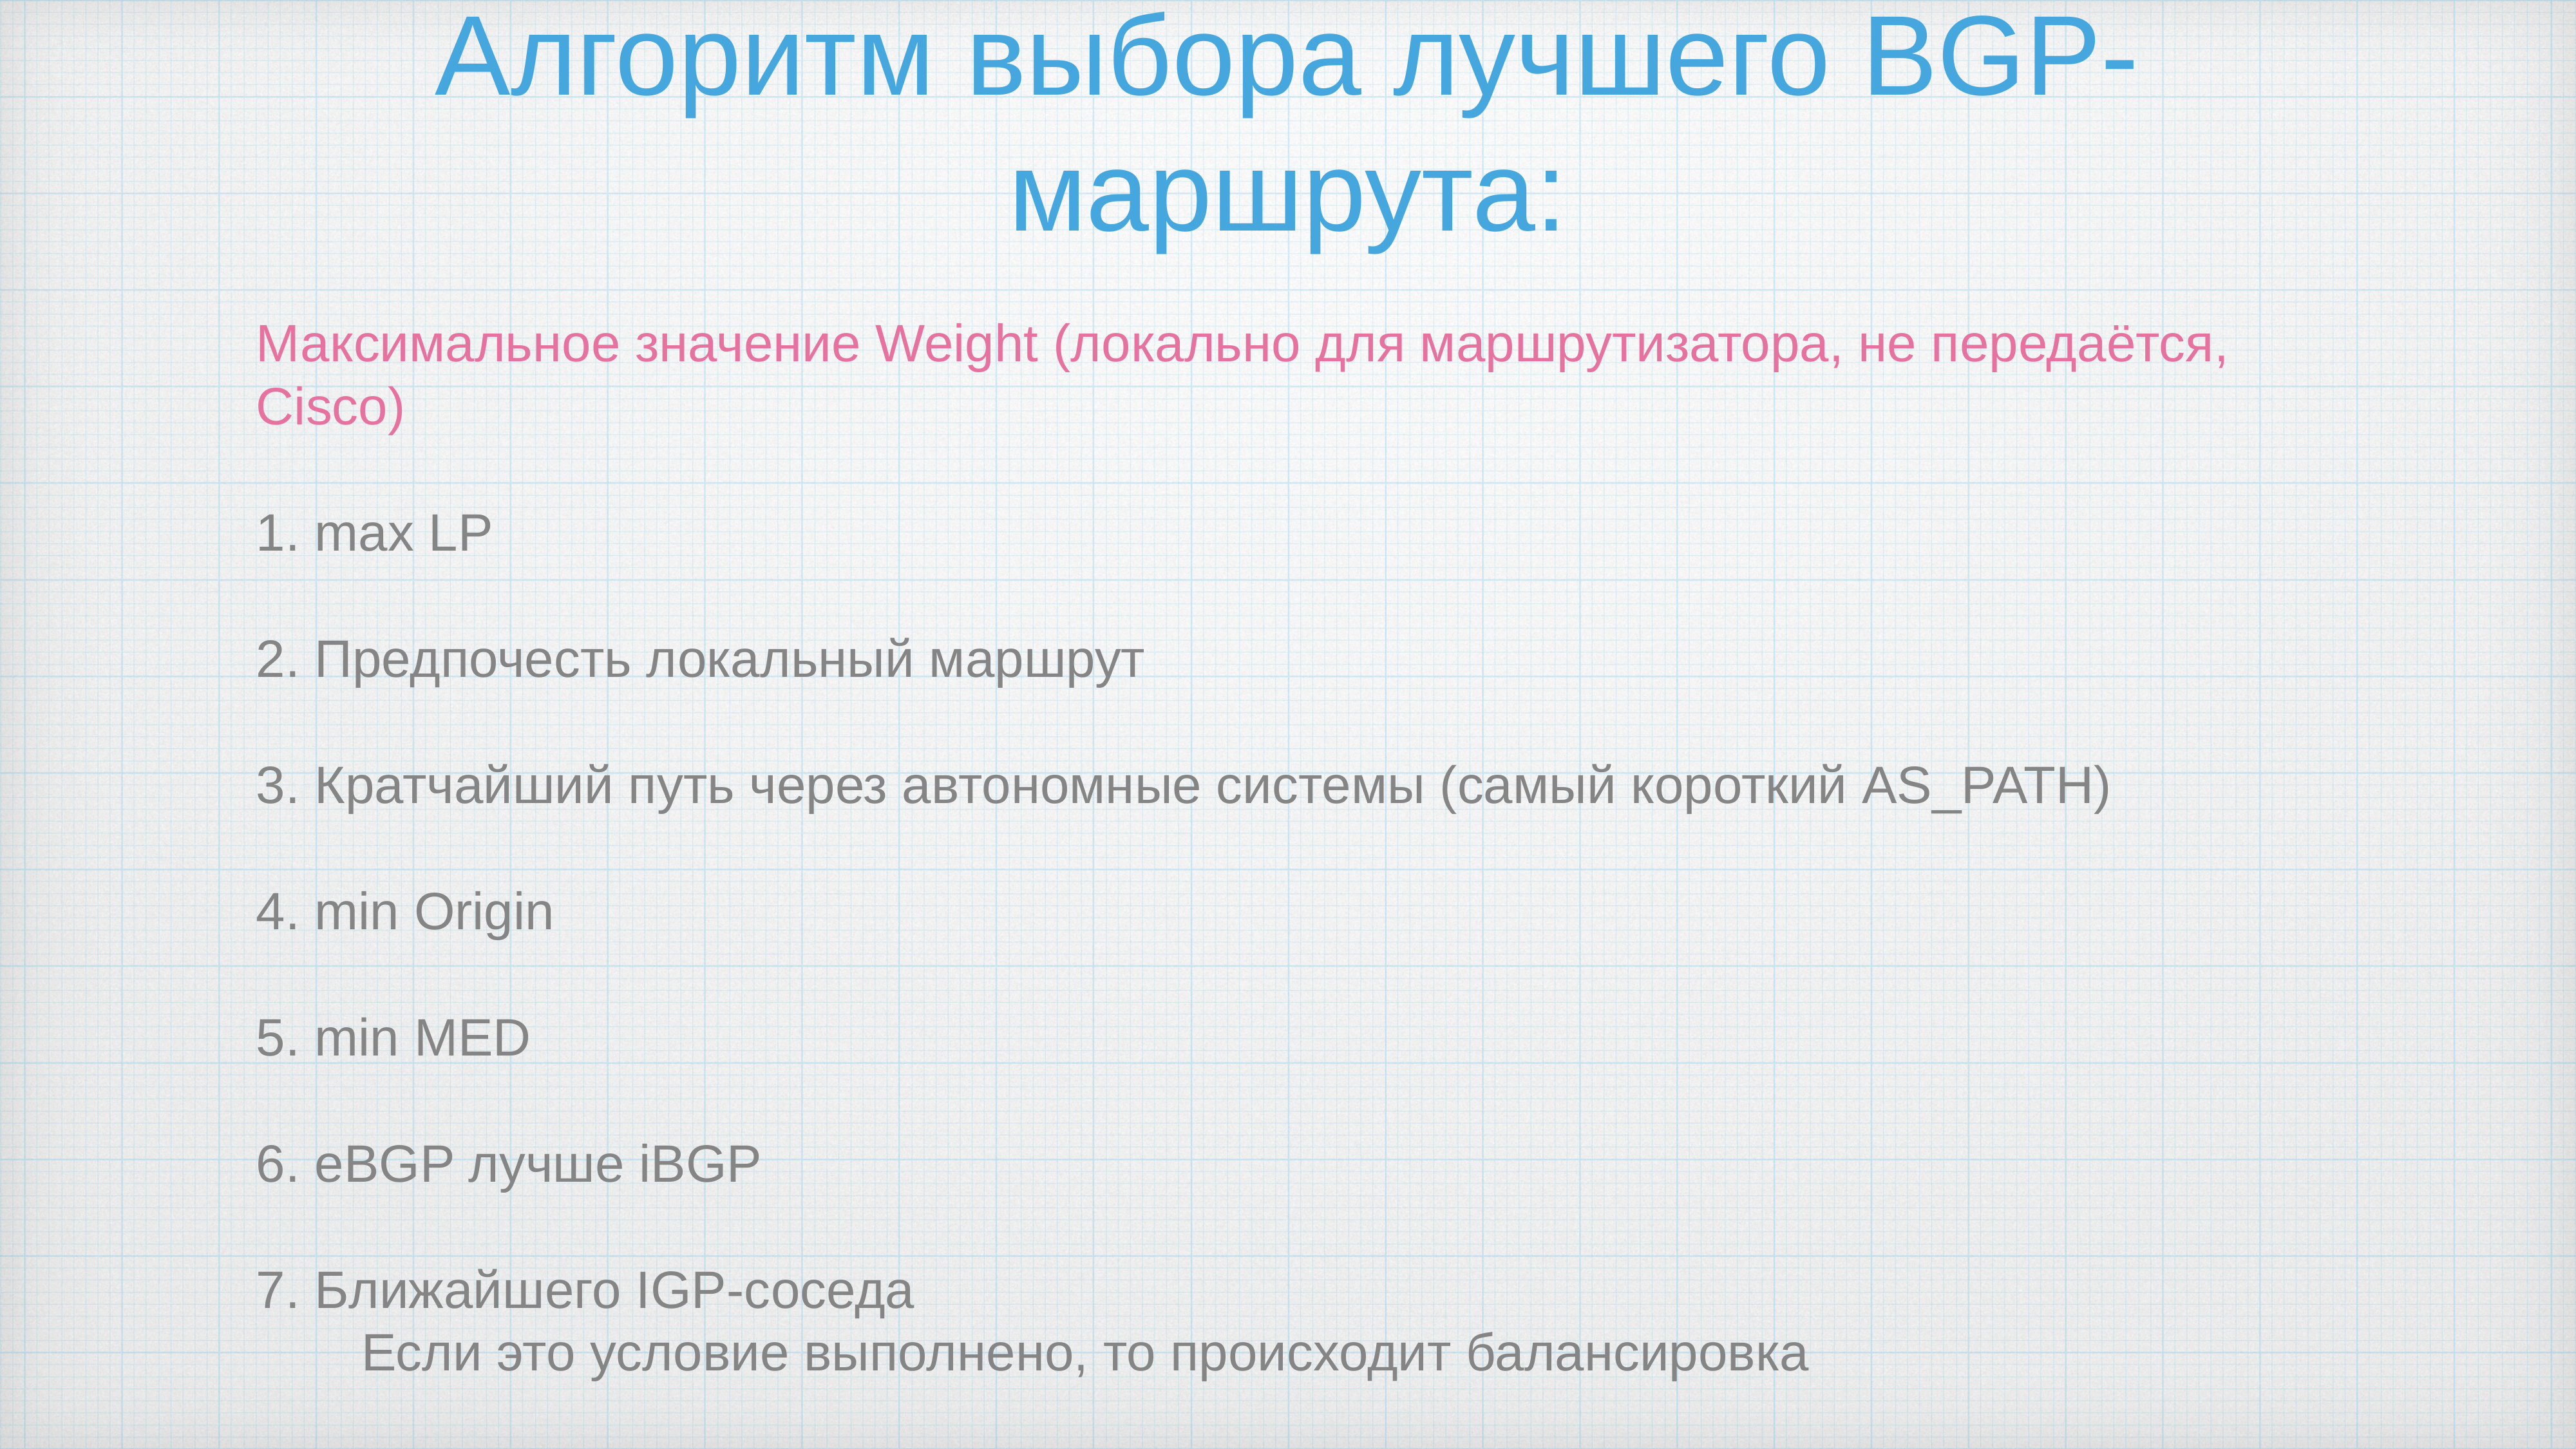

# Алгоритм выбора лучшего BGP-маршрута:
Максимальное значение Weight (локально для маршрутизатора, не передаётся, Cisco)

1. max LP

2. Предпочесть локальный маршрут

3. Кратчайший путь через автономные системы (самый короткий AS_PATH)

4. min Origin

5. min MED

6. eBGP лучше iBGP

7. Ближайшего IGP-соседа
Если это условие выполнено, то происходит балансировка

Остальные условия могут различаться